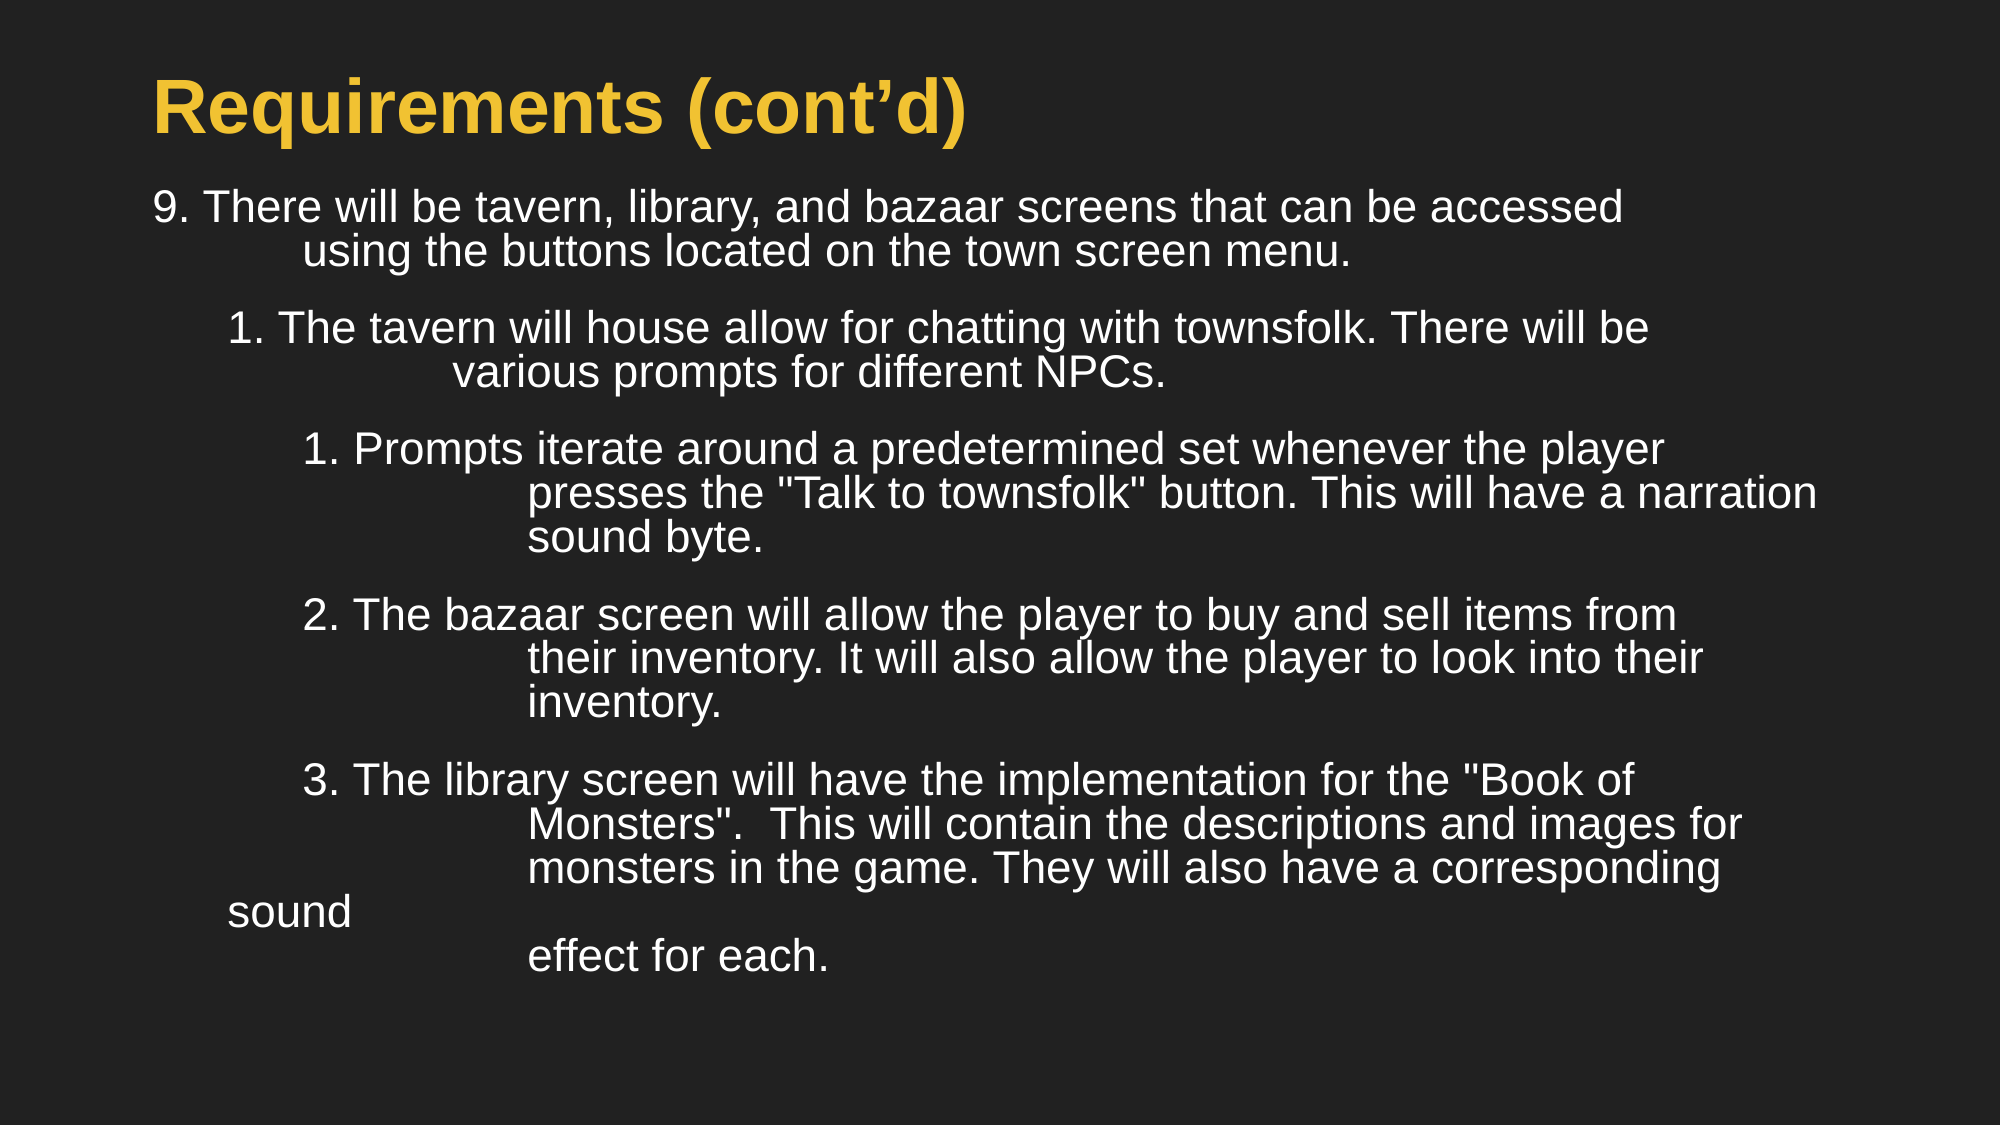

# Requirements (cont’d)
9. There will be tavern, library, and bazaar screens that can be accessed
	using the buttons located on the town screen menu.
1. The tavern will house allow for chatting with townsfolk. There will be
		various prompts for different NPCs.
1. Prompts iterate around a predetermined set whenever the player
		presses the "Talk to townsfolk" button. This will have a narration
		sound byte.
2. The bazaar screen will allow the player to buy and sell items from
		their inventory. It will also allow the player to look into their
		inventory.
3. The library screen will have the implementation for the "Book of
		Monsters".  This will contain the descriptions and images for
		monsters in the game. They will also have a corresponding sound
		effect for each.